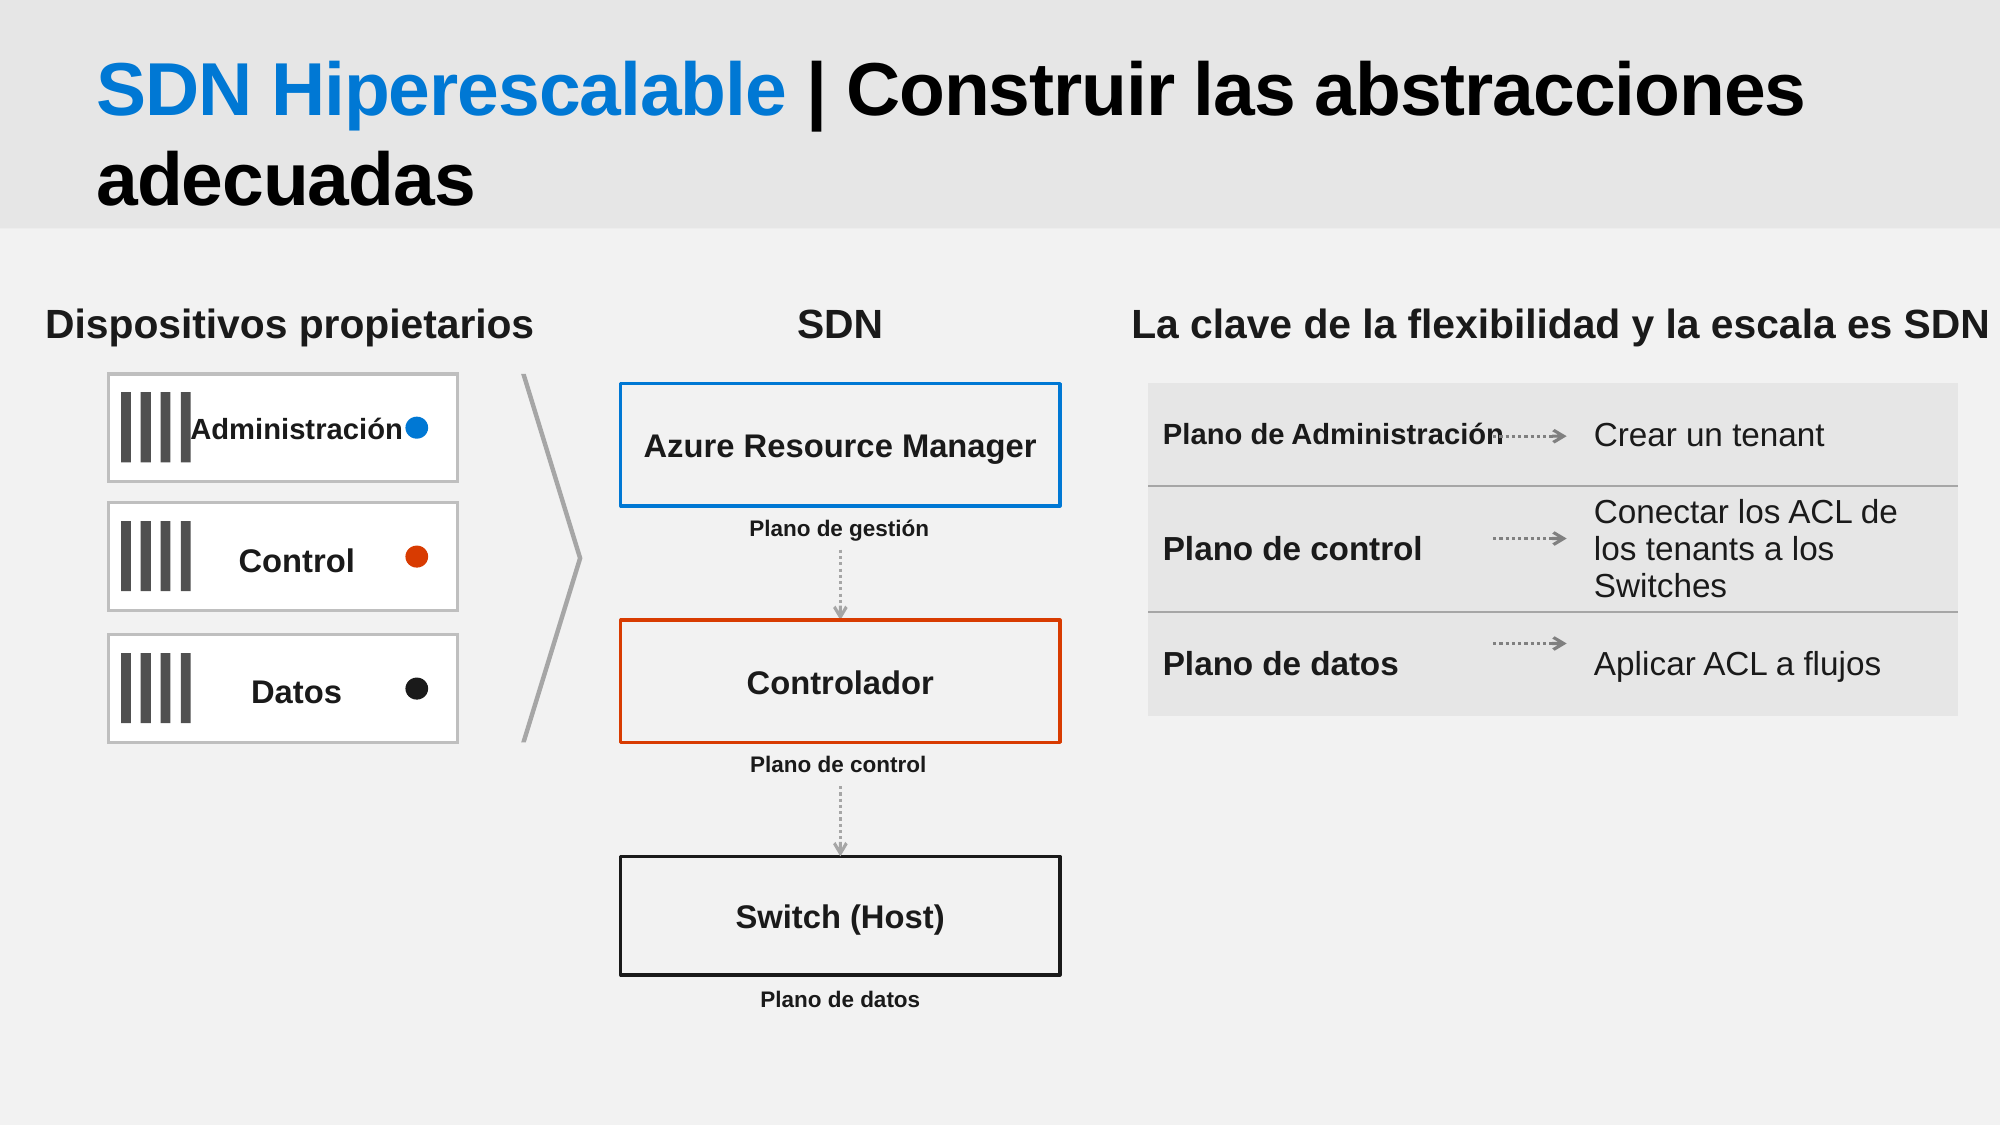

# SDN Hiperescalable | Construir las abstracciones adecuadas

Dispositivos propietarios

Administración

Control

Datos
SDN
Azure Resource Manager
Plano de gestión
Controlador
Plano de control
Switch (Host)
Plano de datos
La clave de la flexibilidad y la escala es SDN

| Plano de Administración | Crear un tenant |
| --- | --- |
| Plano de control | Conectar los ACL de los tenants a los Switches |
| Plano de datos | Aplicar ACL a flujos |